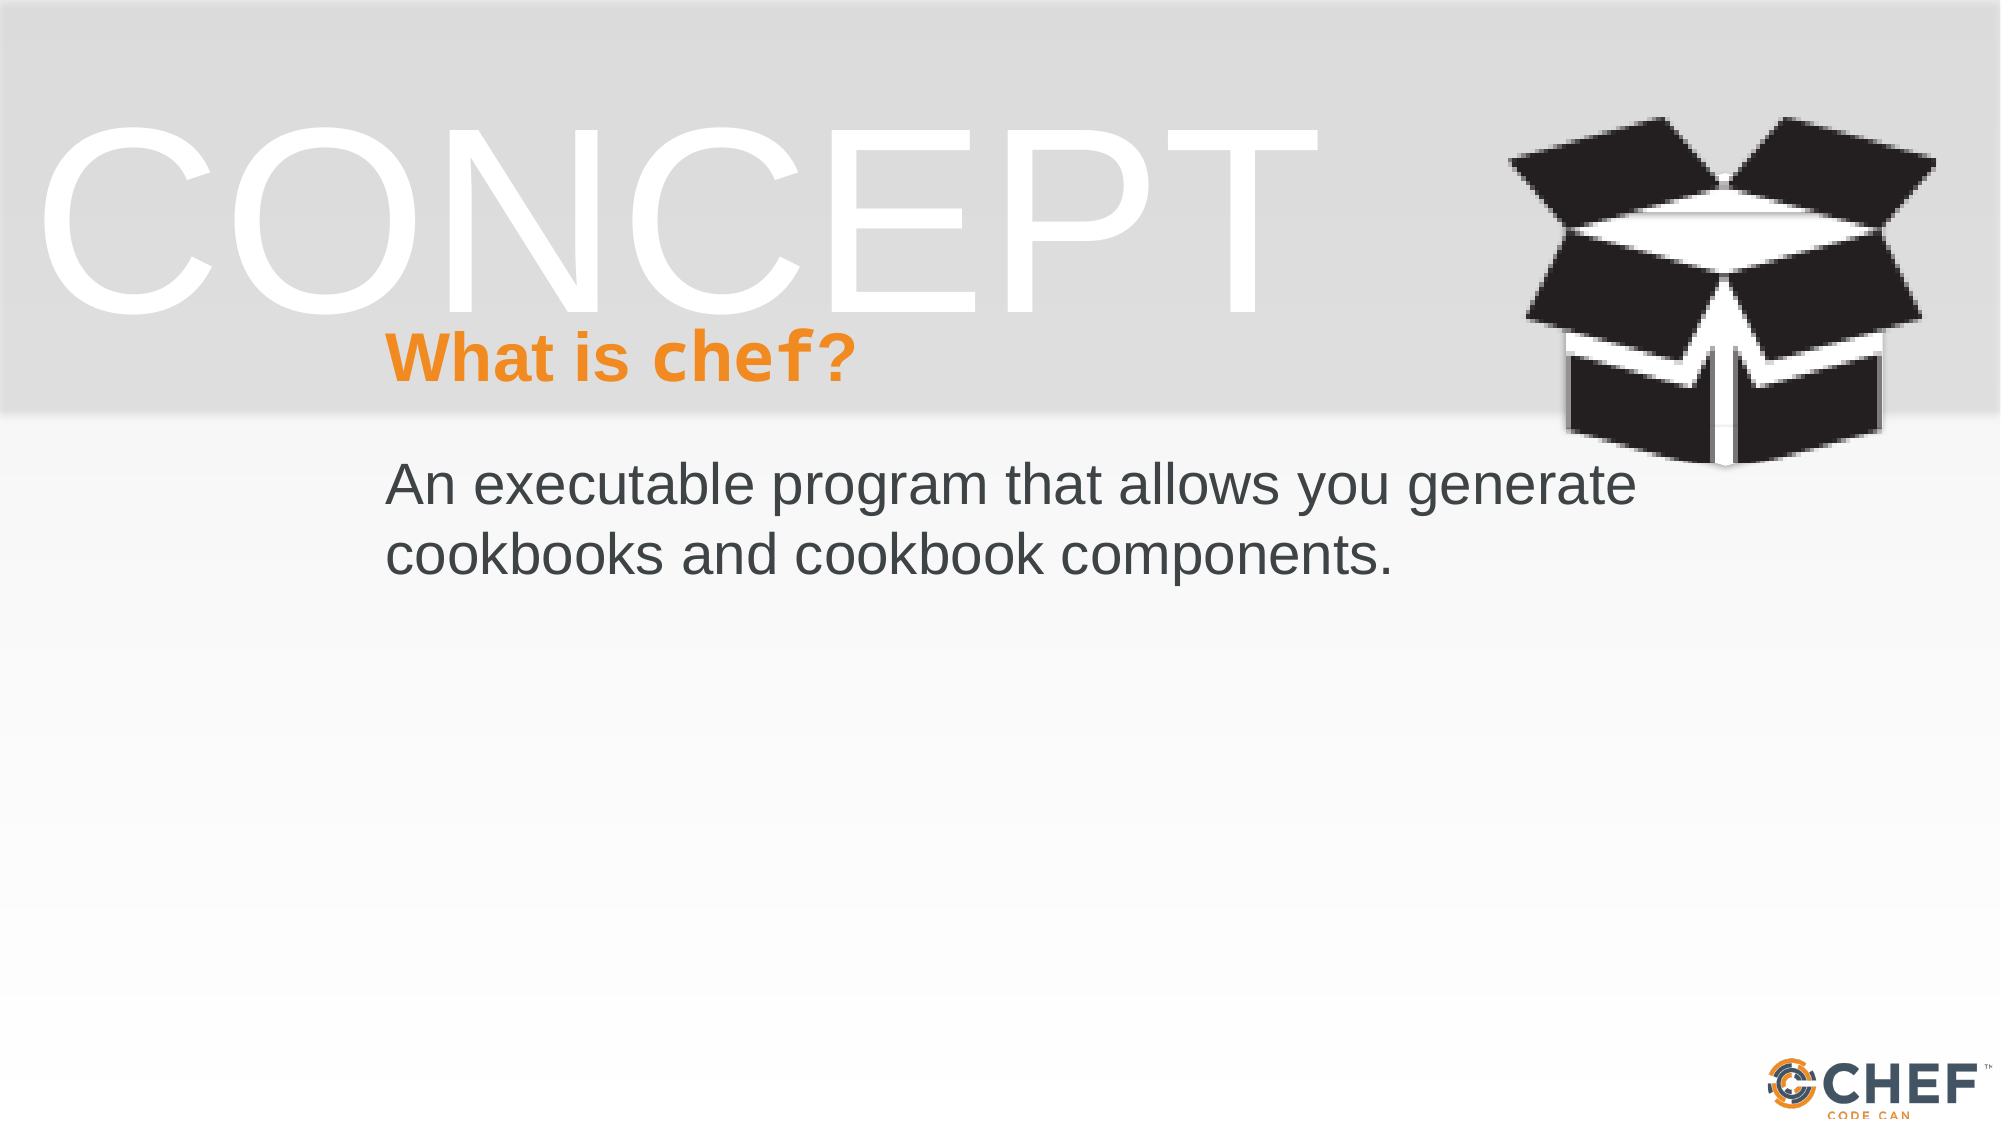

# What is chef?
An executable program that allows you generate cookbooks and cookbook components.